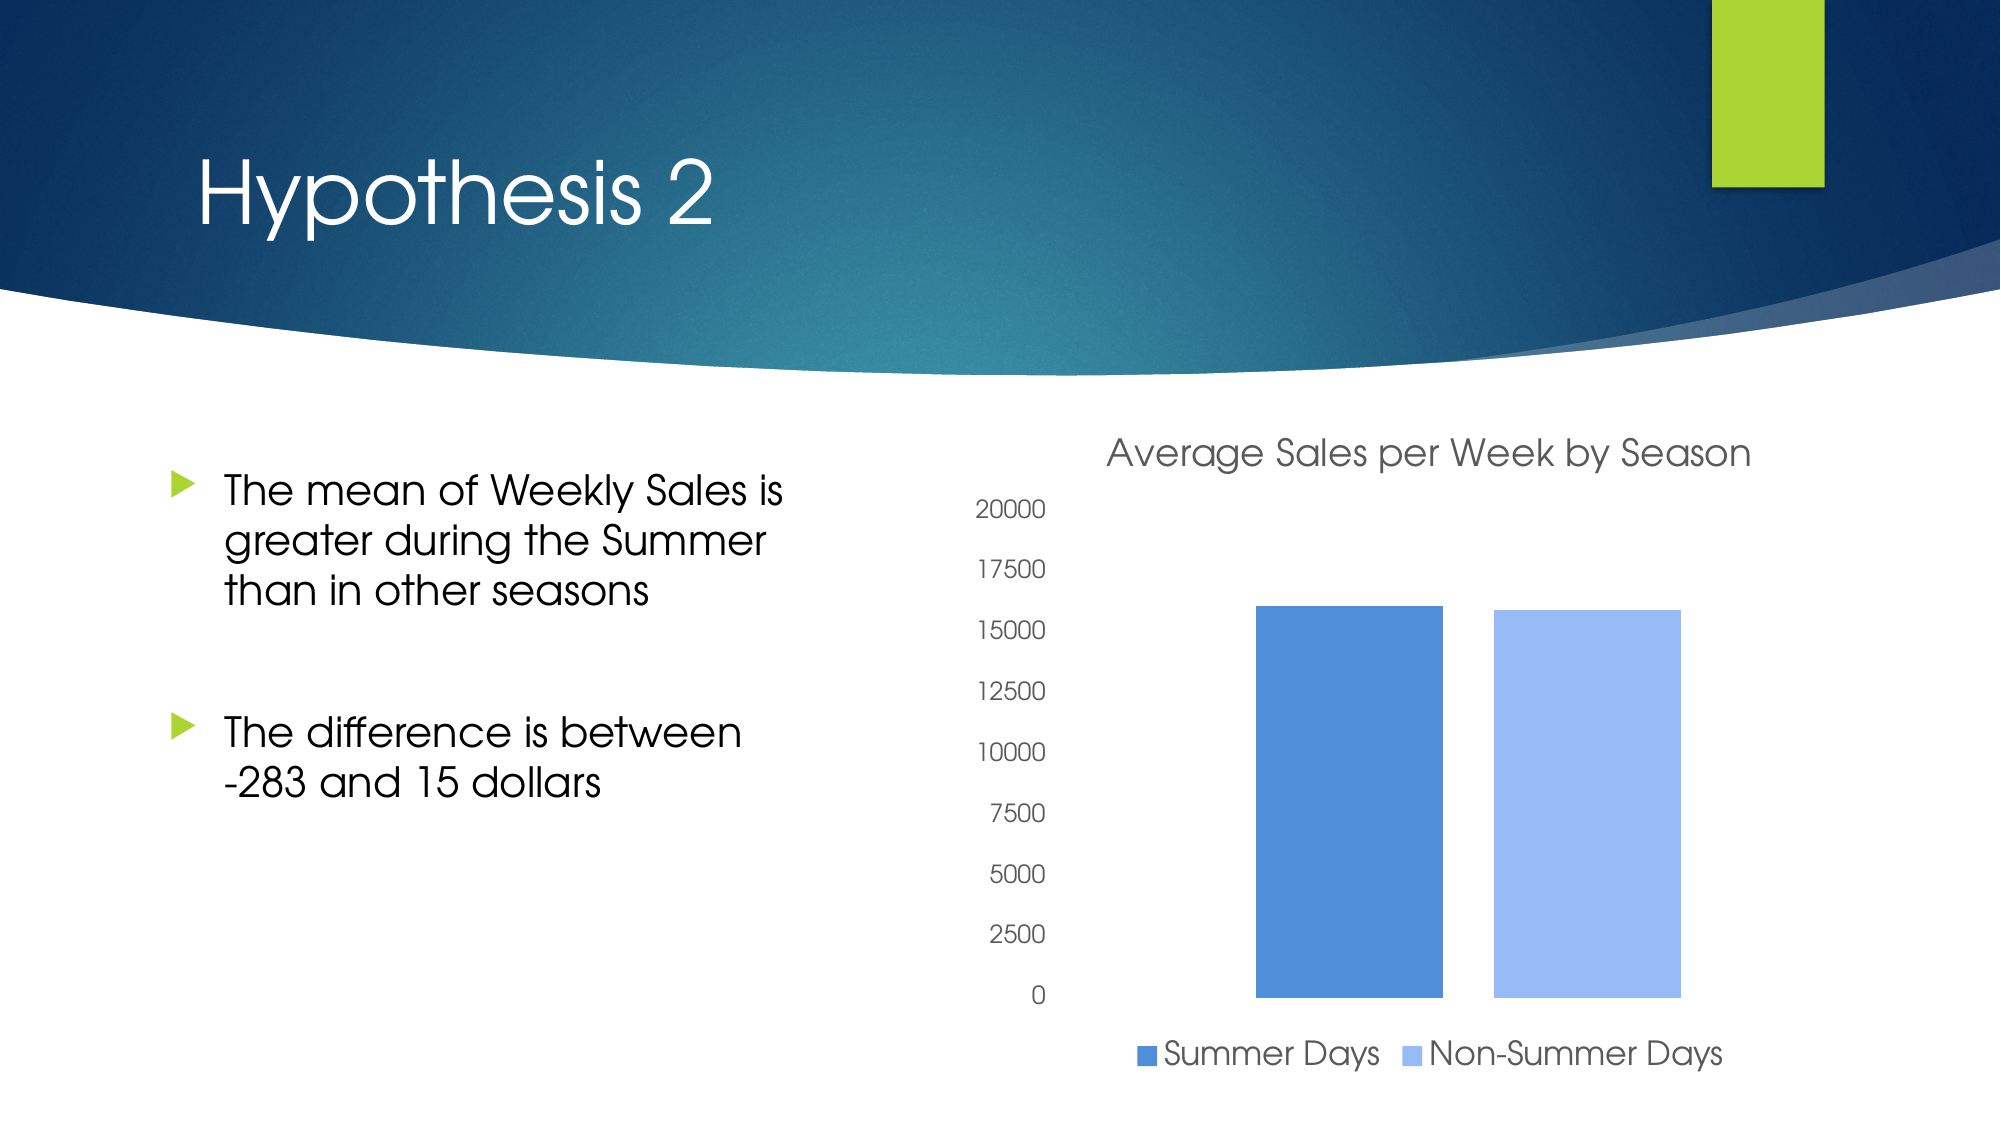

# Hypothesis 2

### Chart: Average Sales per Week by Season

| Category | Summer Days | Non-Summer Days |
|---|---|---|
The mean of Weekly Sales is greater during the Summer than in other seasons

The difference is between    -283 and 15 dollars